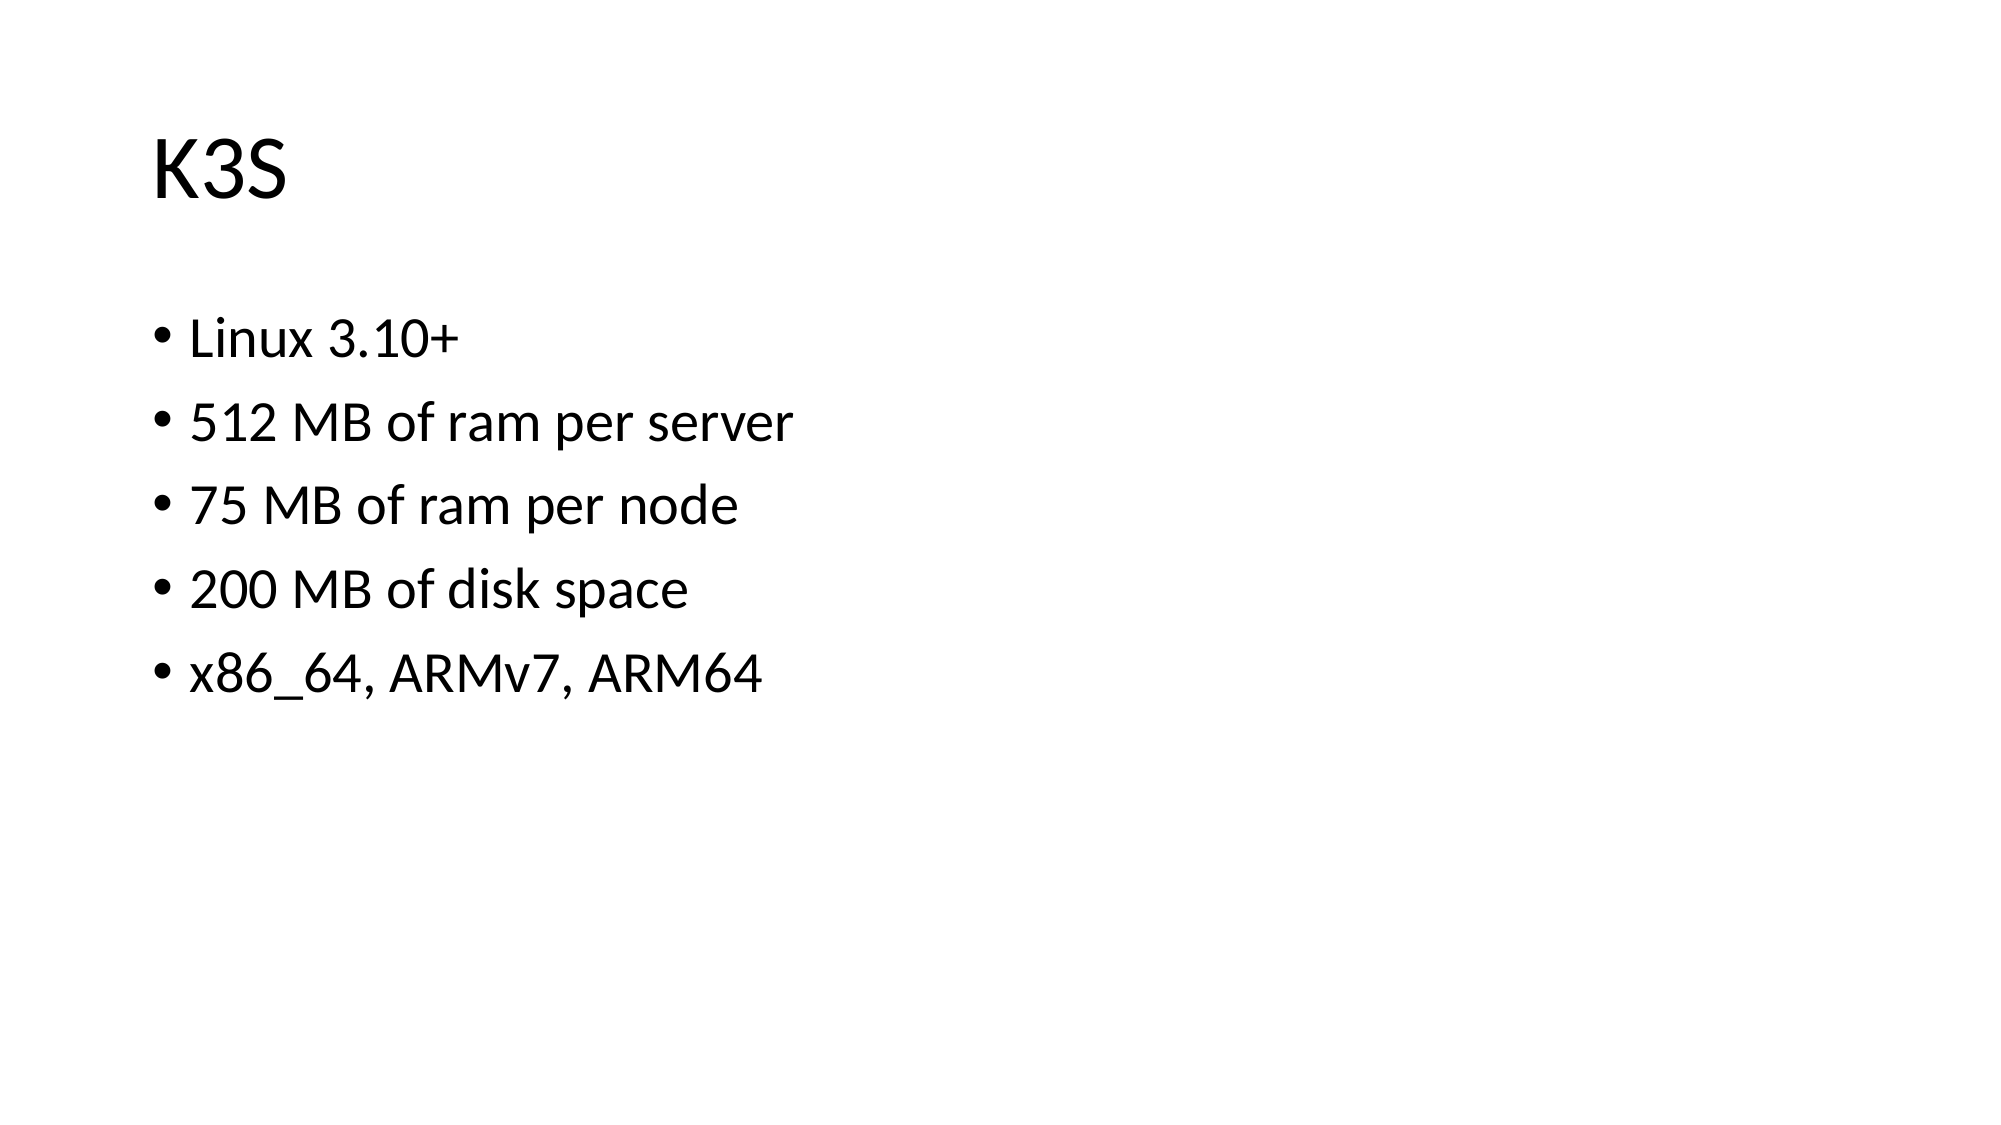

# K3S
Linux 3.10+
512 MB of ram per server
75 MB of ram per node
200 MB of disk space
x86_64, ARMv7, ARM64